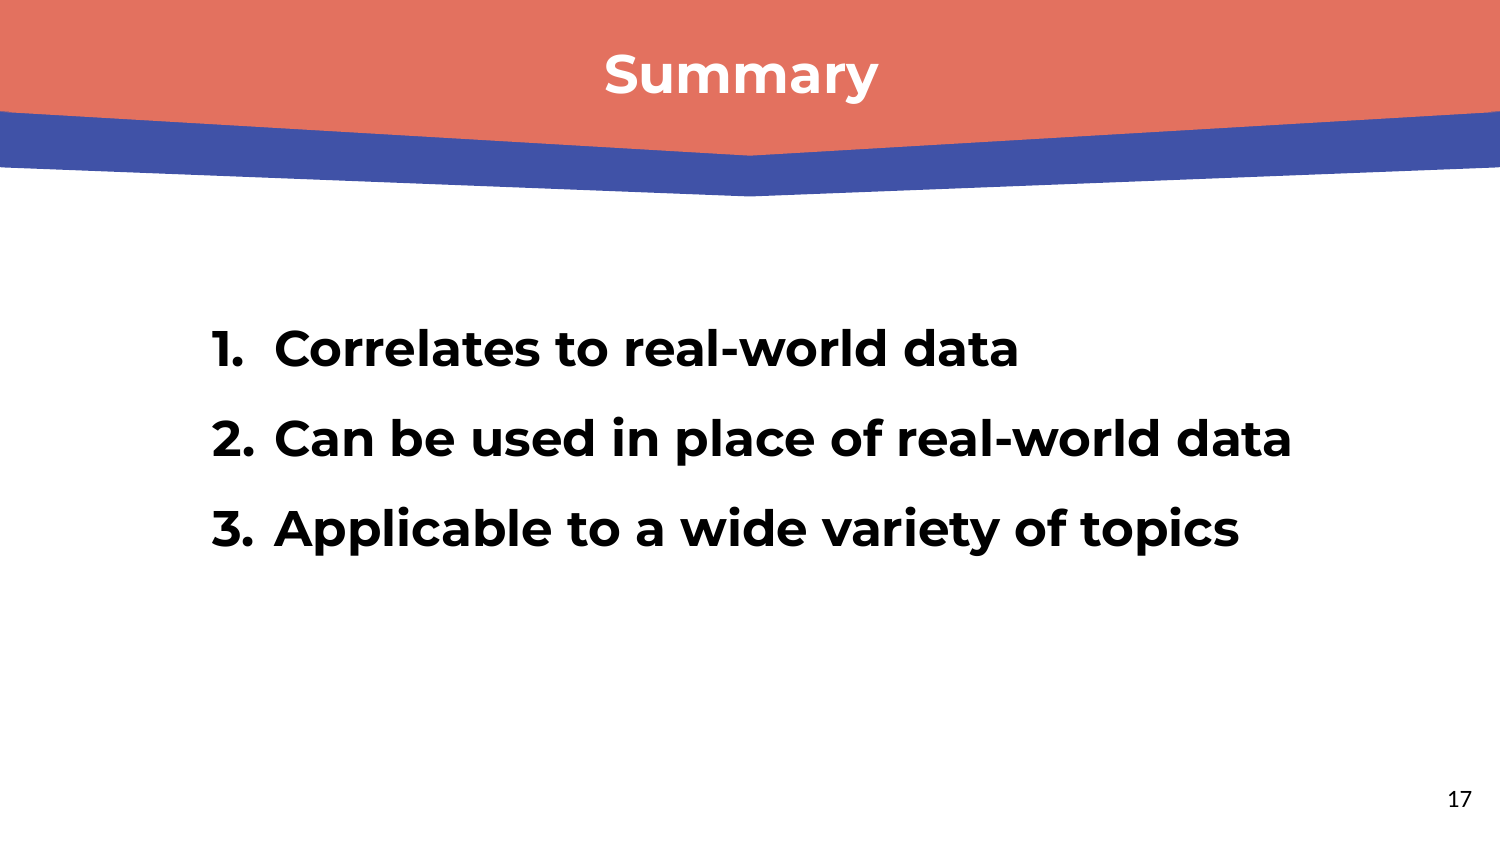

# Summary

Correlates to real-world data
Can be used in place of real-world data
Applicable to a wide variety of topics
17